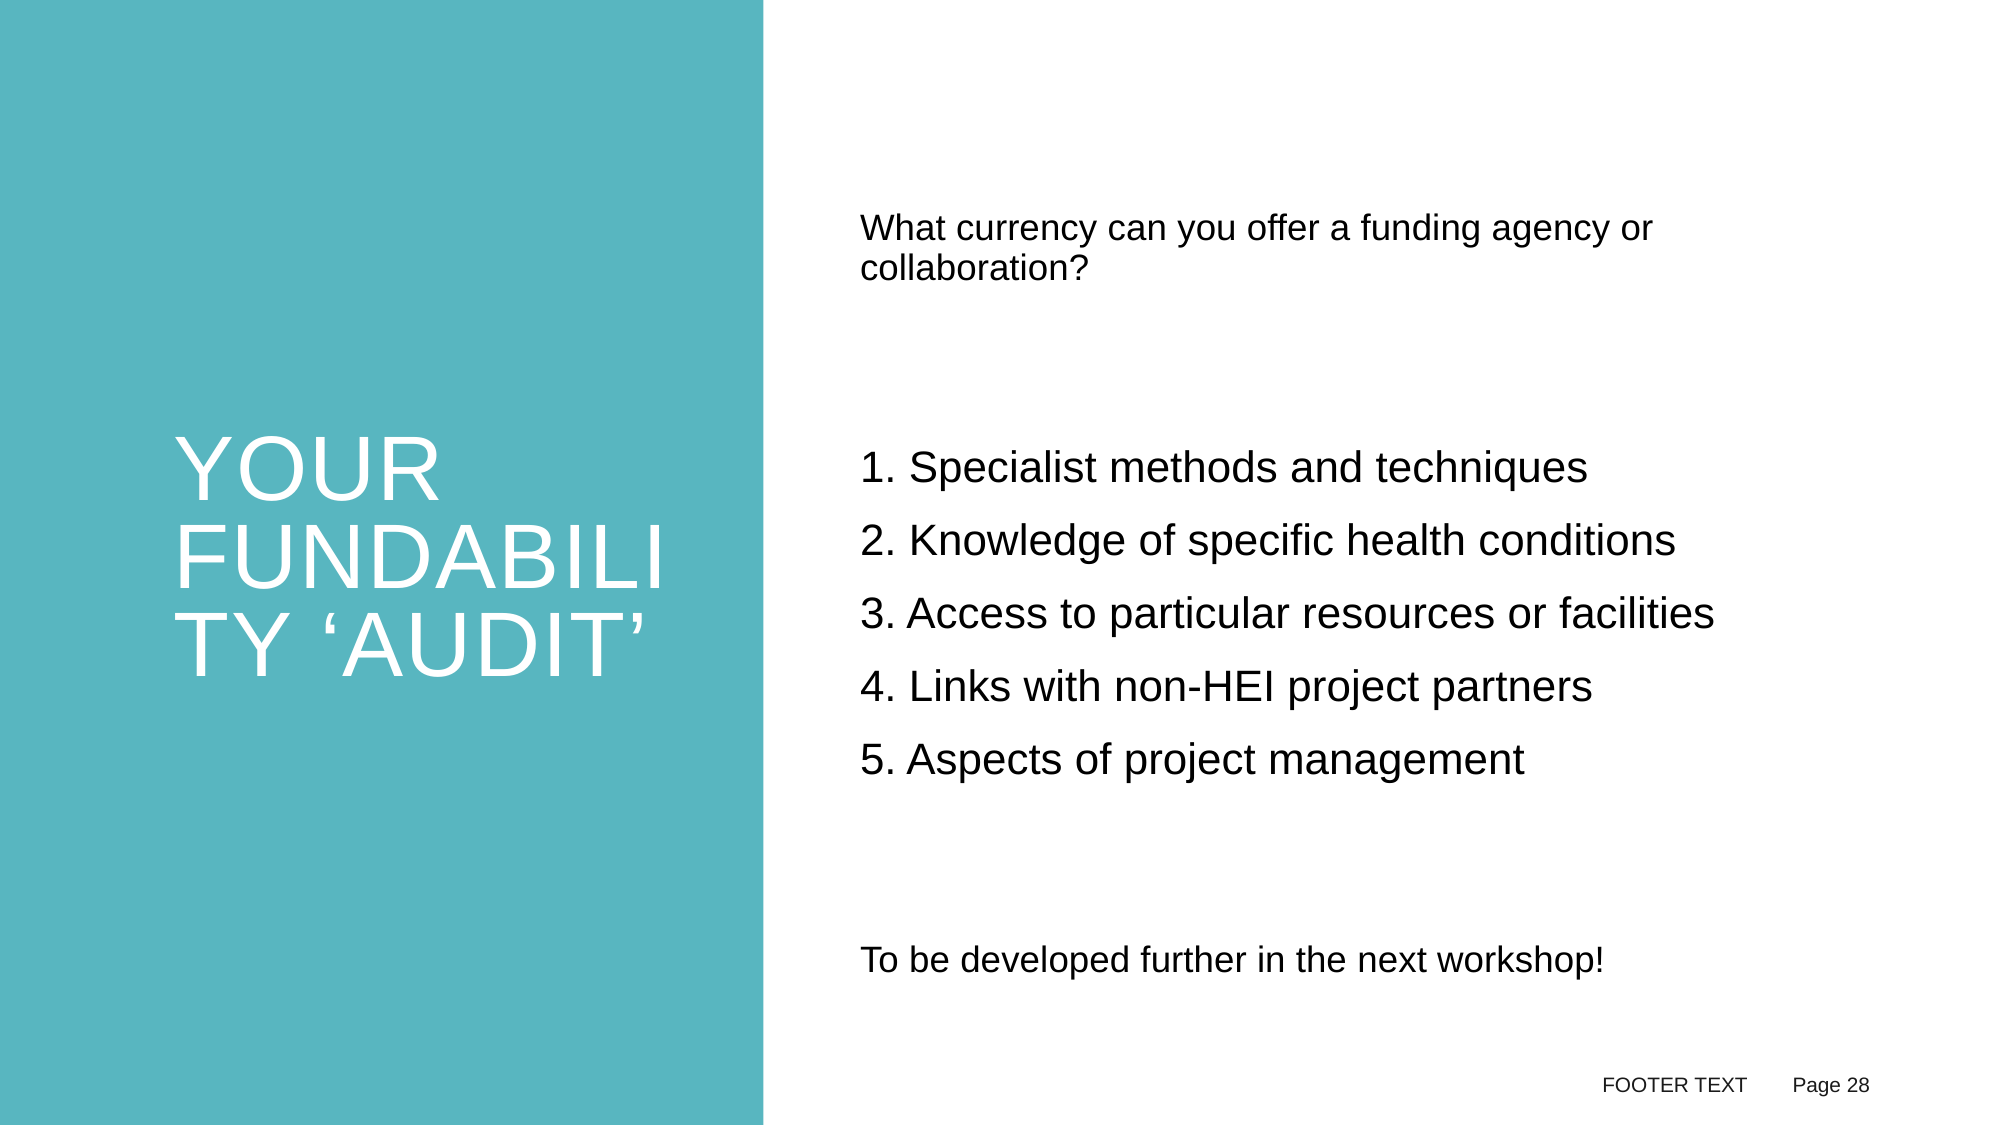

# Your FUNDABILITY ‘AUDIT’

What currency can you offer a funding agency or collaboration?

1. Specialist methods and techniques
2. Knowledge of specific health conditions
3. Access to particular resources or facilities
4. Links with non-HEI project partners
5. Aspects of project management

To be developed further in the next workshop!

Footer text
Page 28